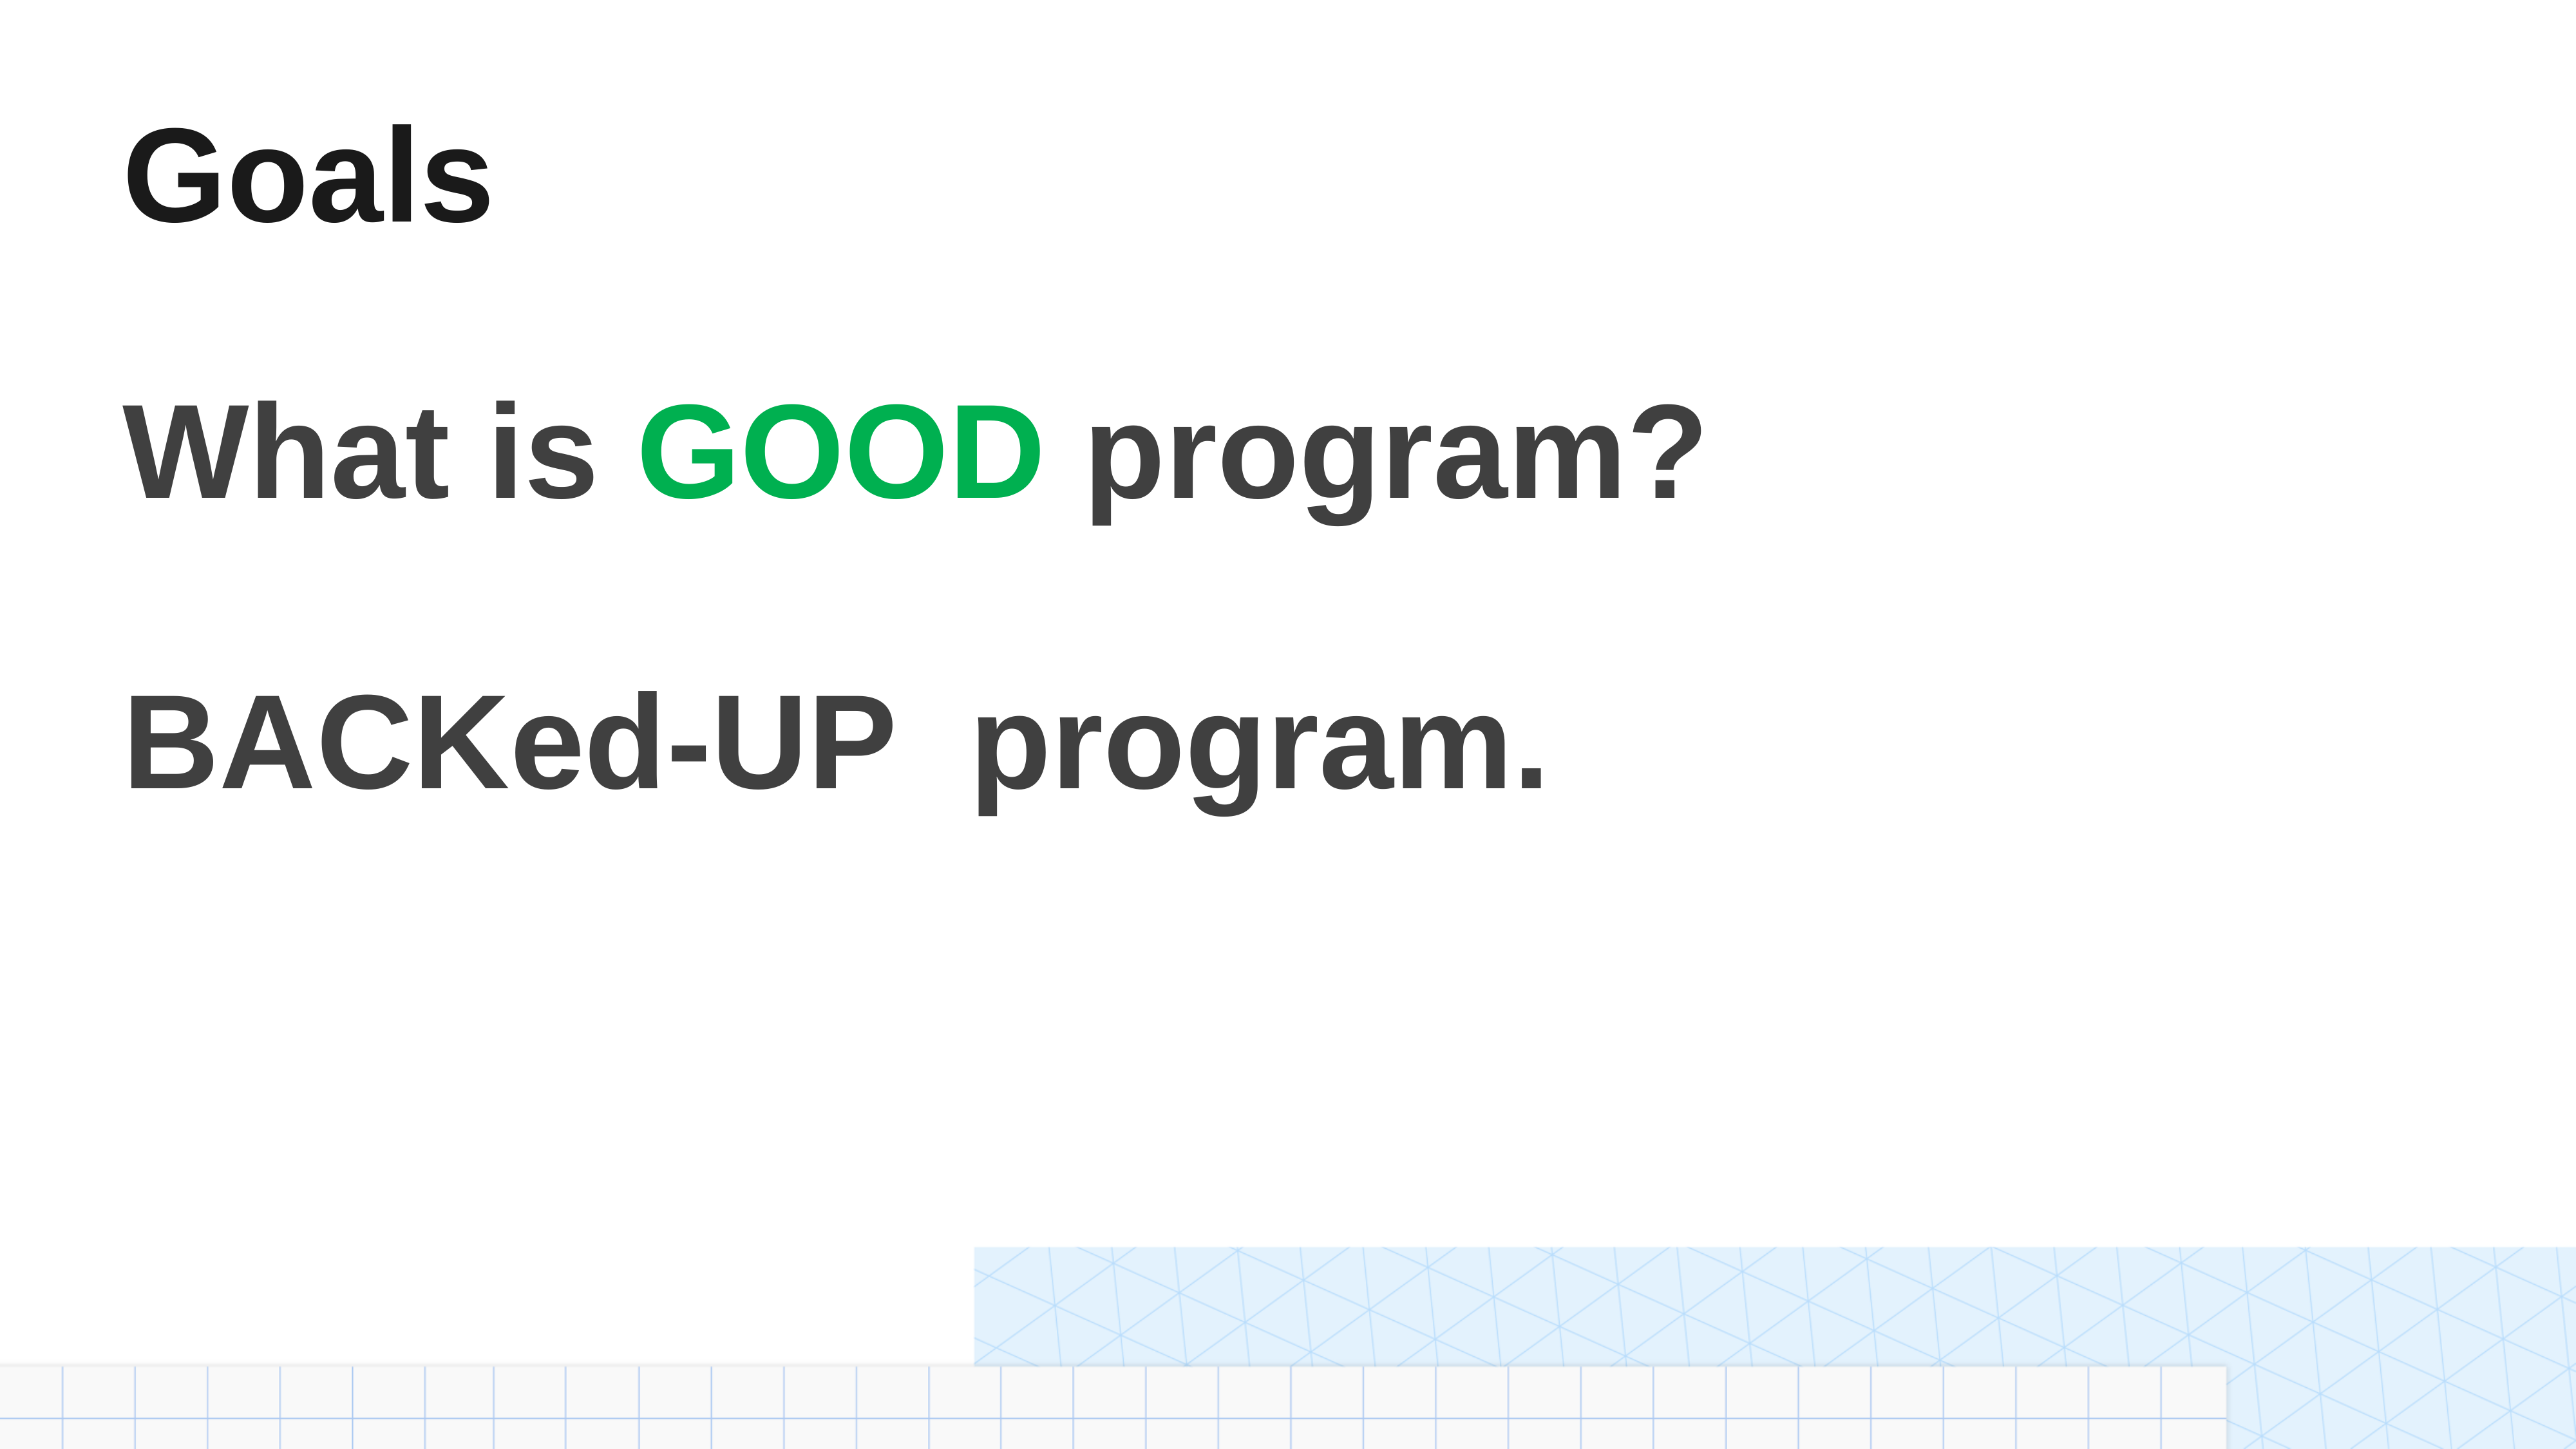

# Goals
What is GOOD program?
BACKed-UP  program.